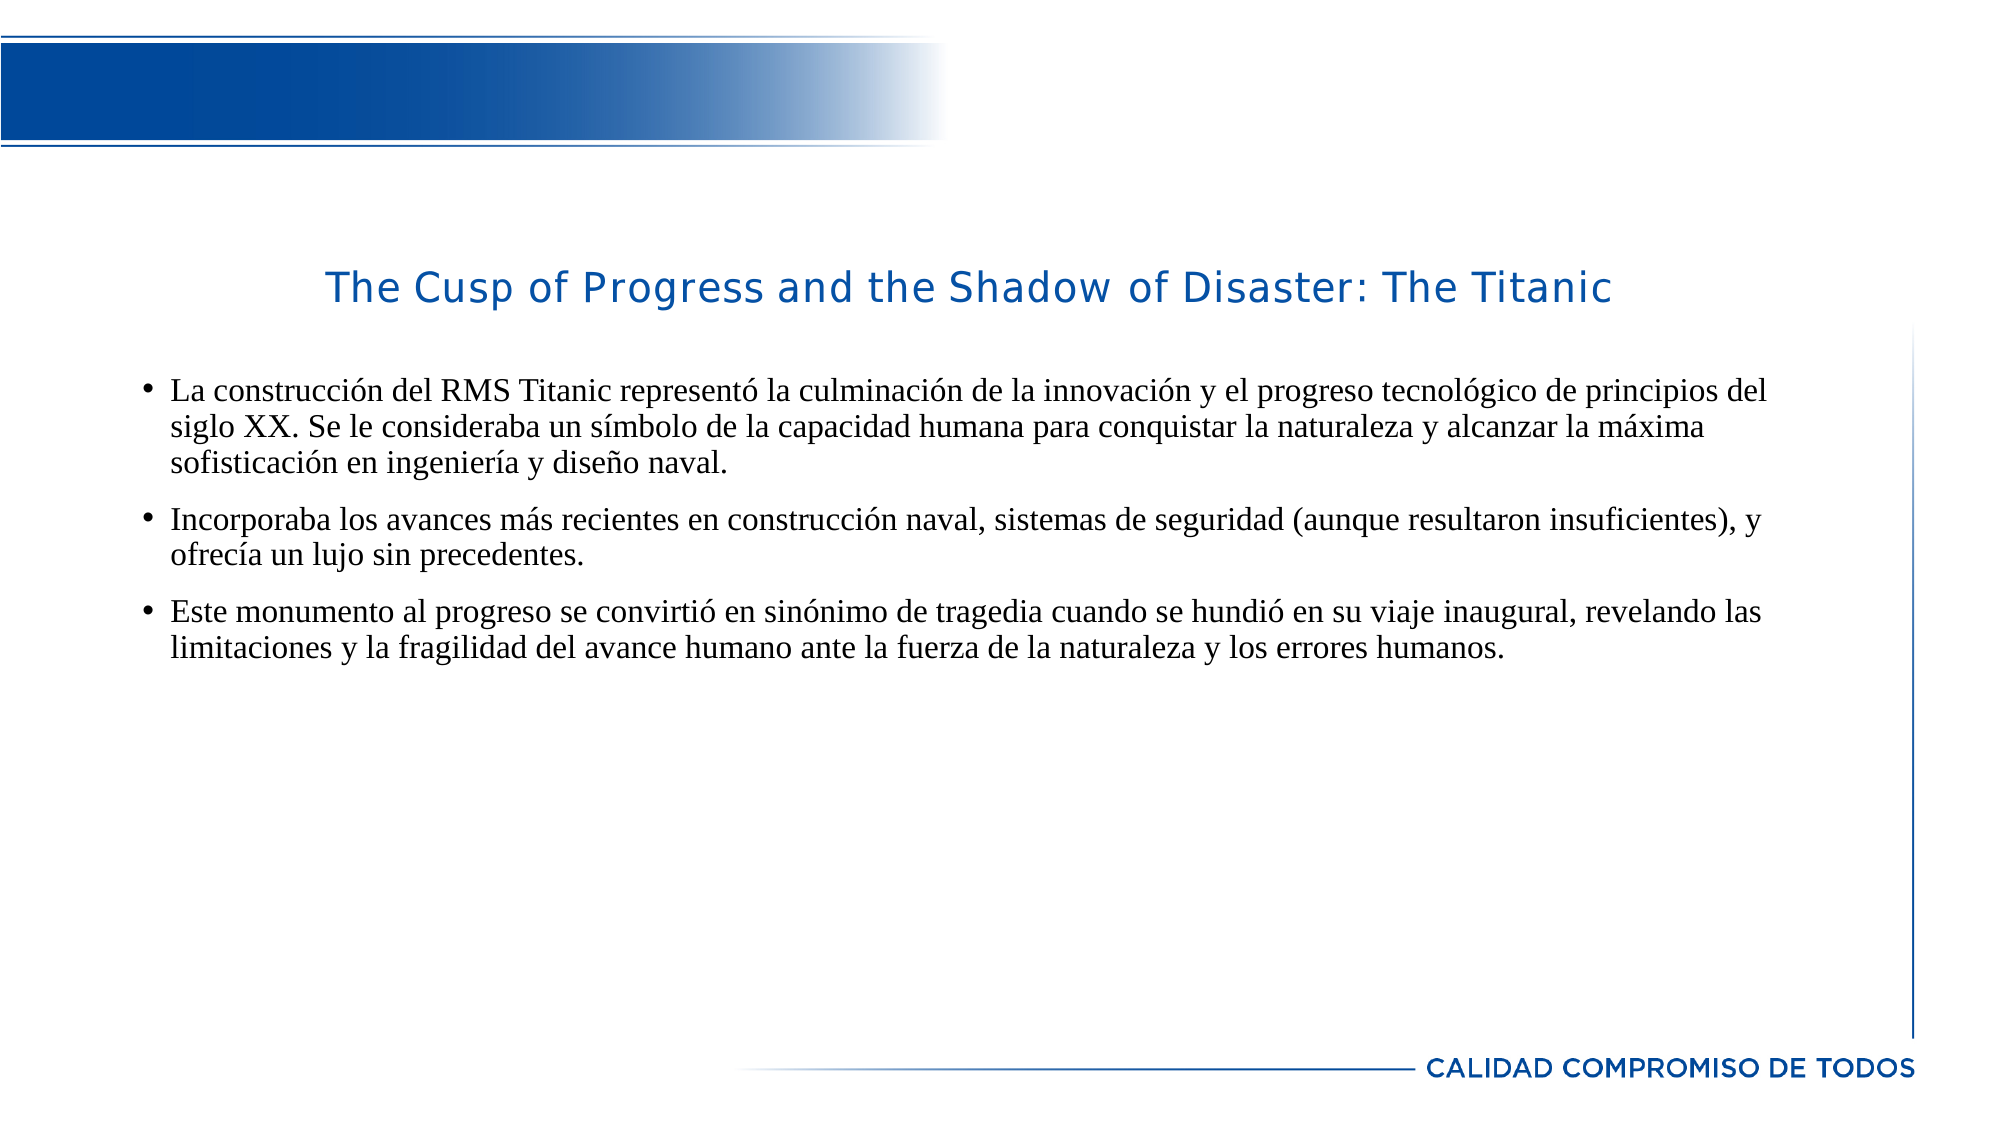

# The Cusp of Progress and the Shadow of Disaster: The Titanic
La construcción del RMS Titanic representó la culminación de la innovación y el progreso tecnológico de principios del siglo XX. Se le consideraba un símbolo de la capacidad humana para conquistar la naturaleza y alcanzar la máxima sofisticación en ingeniería y diseño naval.
Incorporaba los avances más recientes en construcción naval, sistemas de seguridad (aunque resultaron insuficientes), y ofrecía un lujo sin precedentes.
Este monumento al progreso se convirtió en sinónimo de tragedia cuando se hundió en su viaje inaugural, revelando las limitaciones y la fragilidad del avance humano ante la fuerza de la naturaleza y los errores humanos.